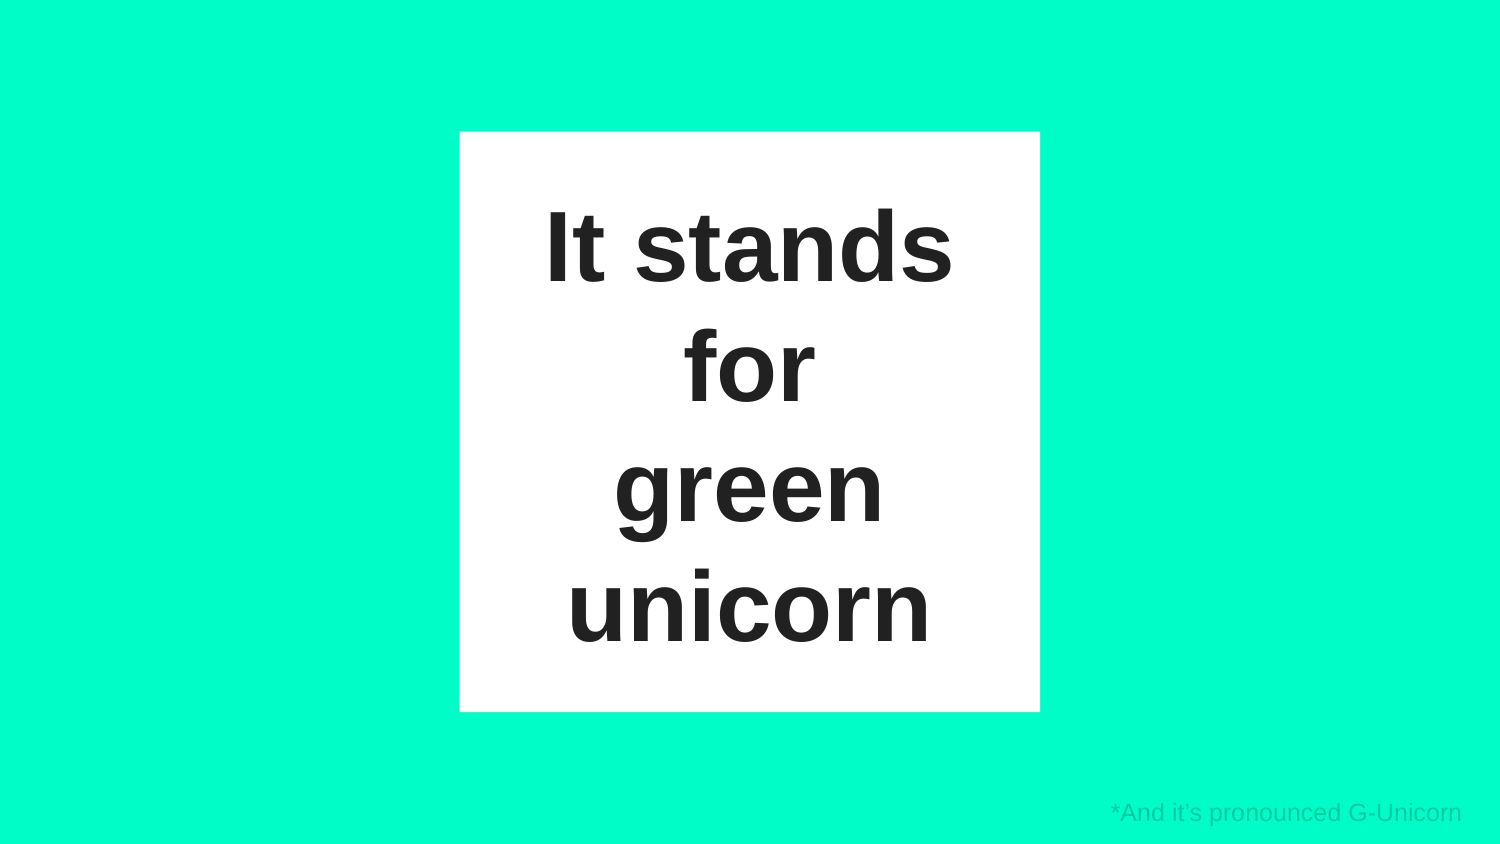

# It stands for green unicorn
*And it’s pronounced G-Unicorn